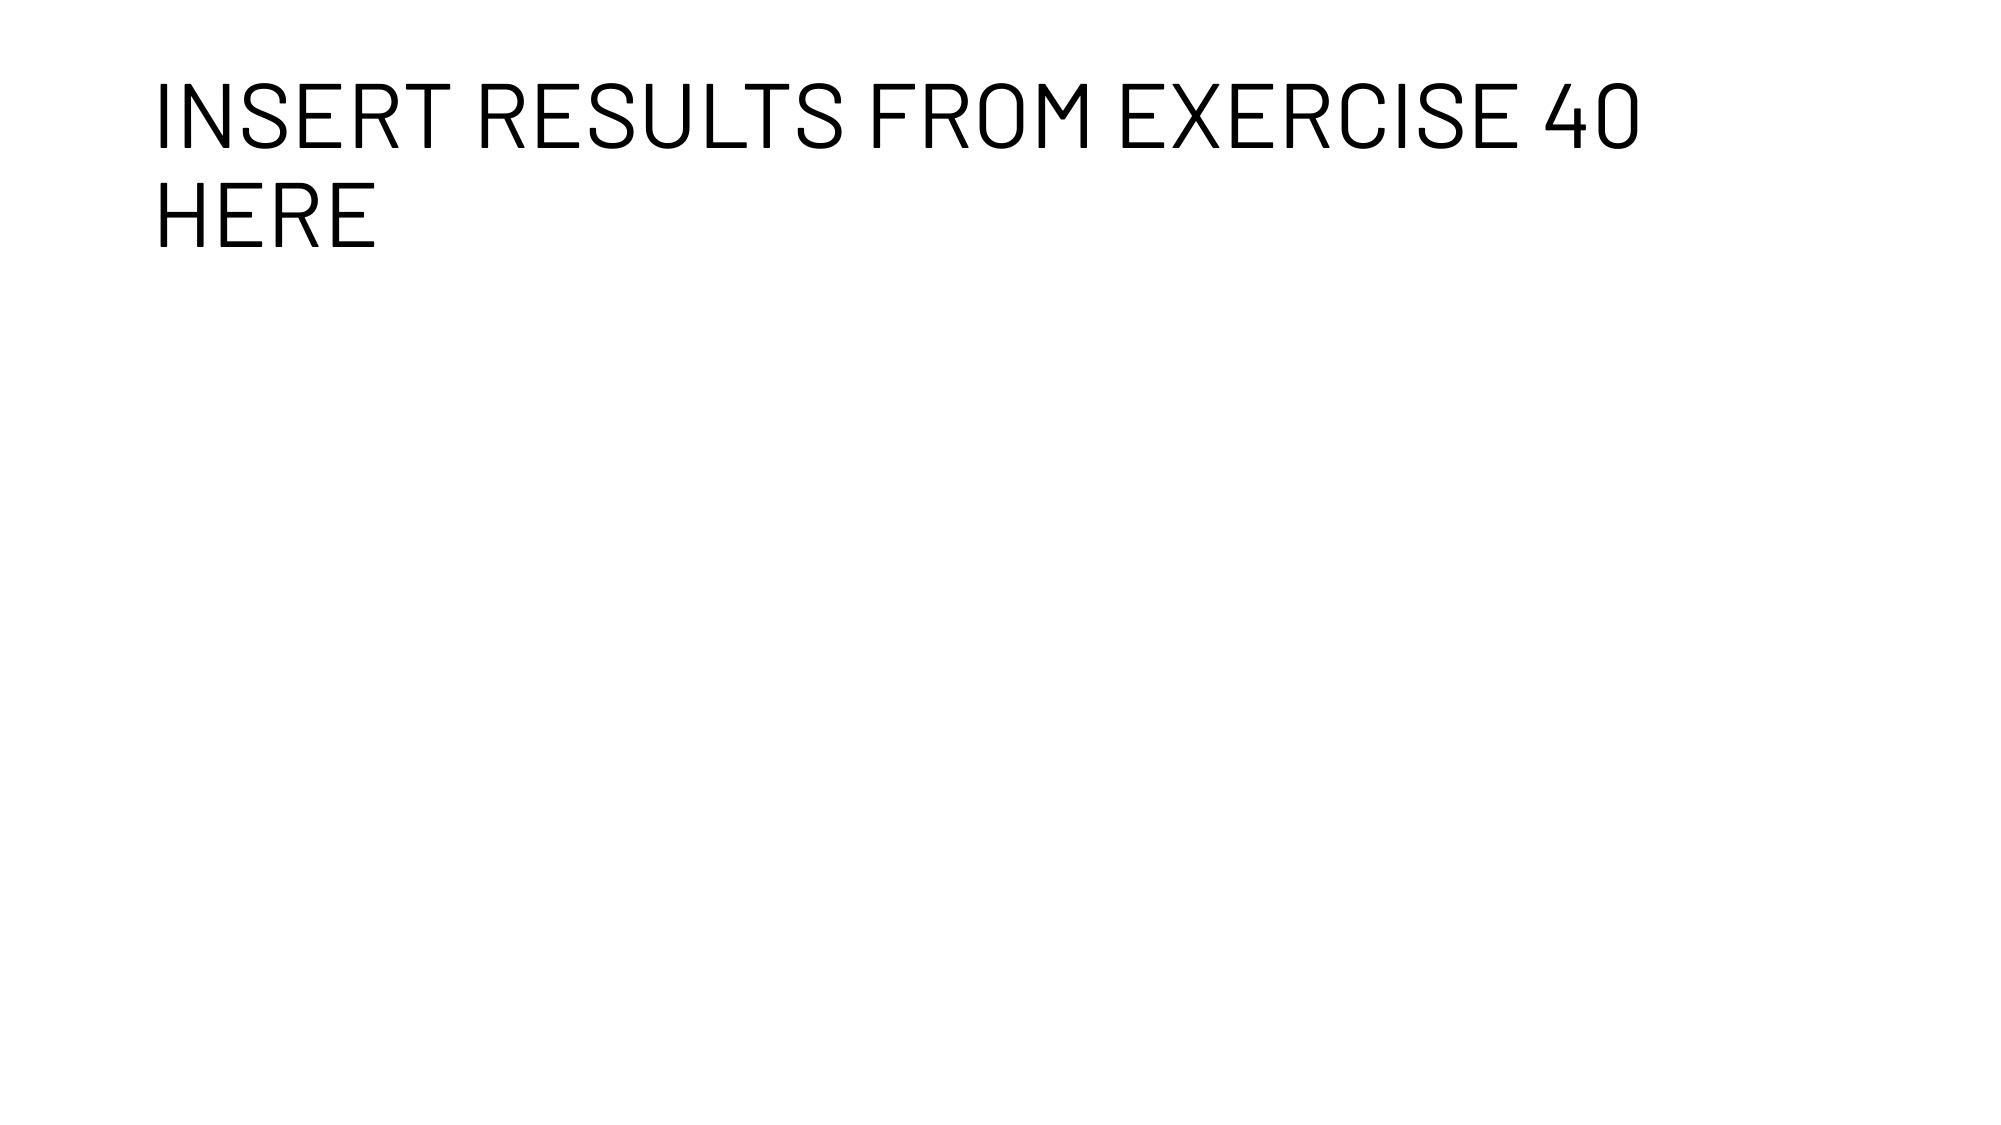

# INSERT RESULTS FROM EXERCISE 40 HERE